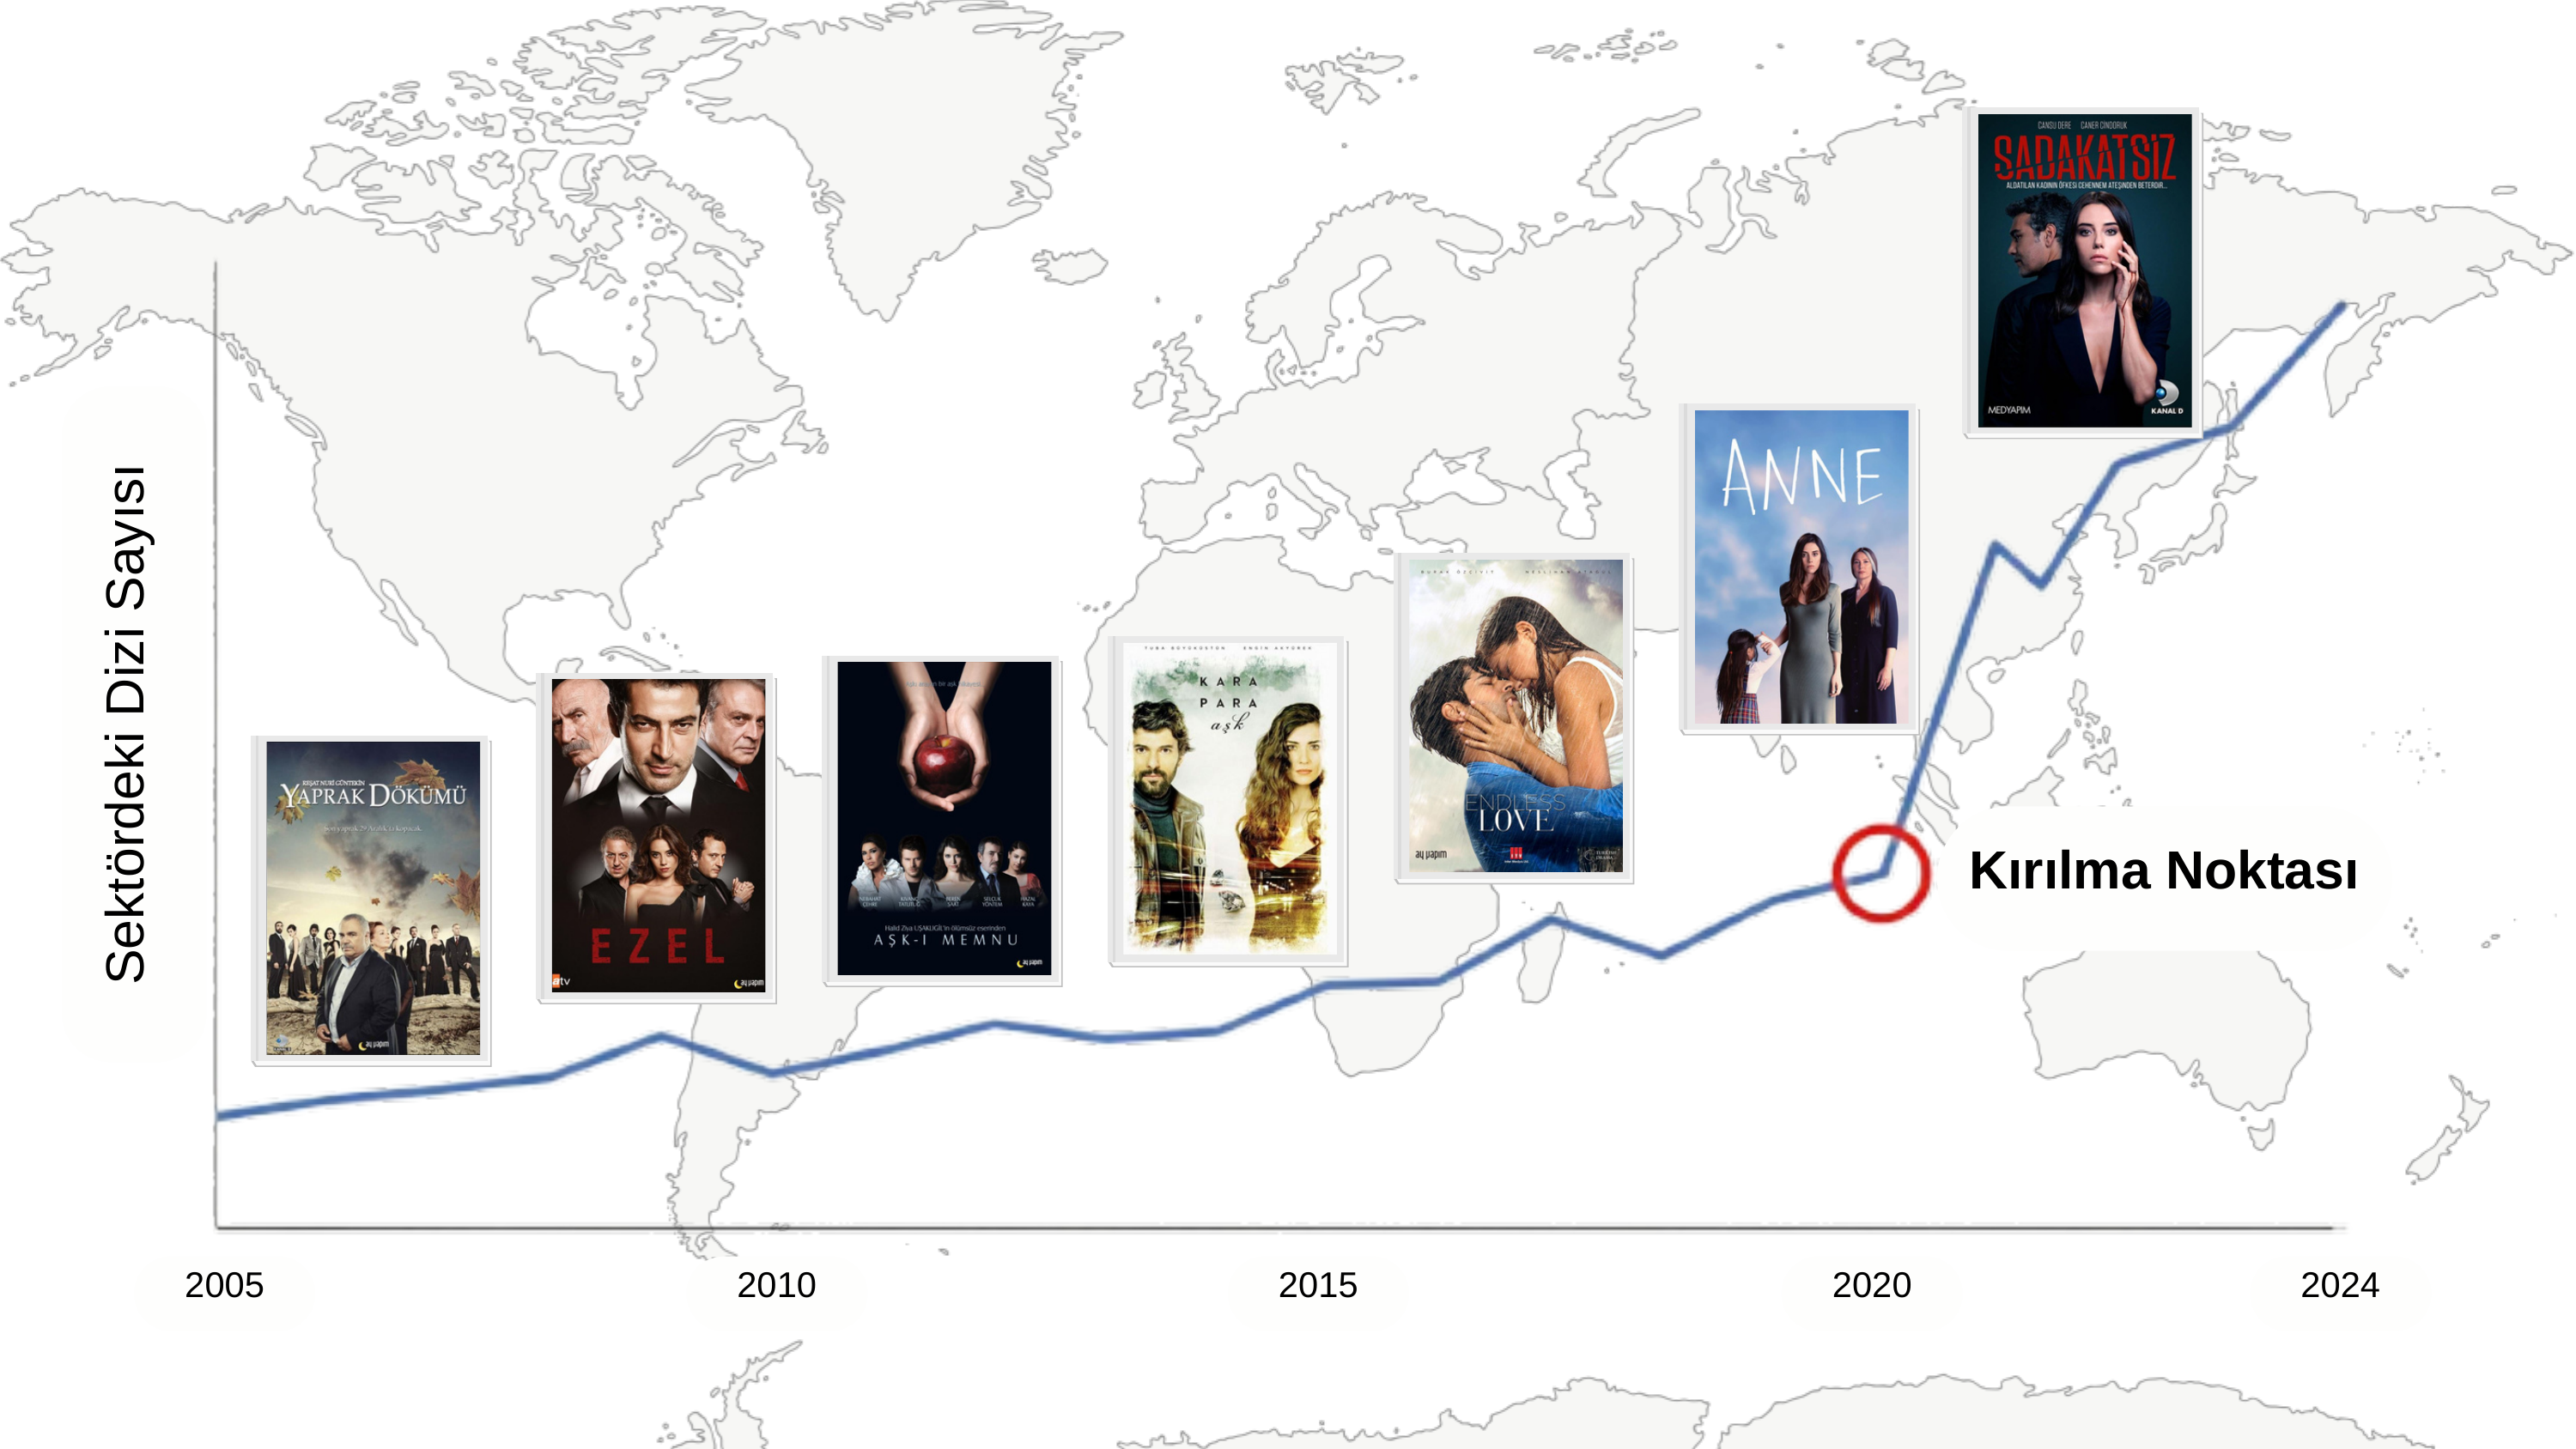

Sektördeki Dizi Sayısı

Kırılma Noktası

2005

2010

2015

2020

2024